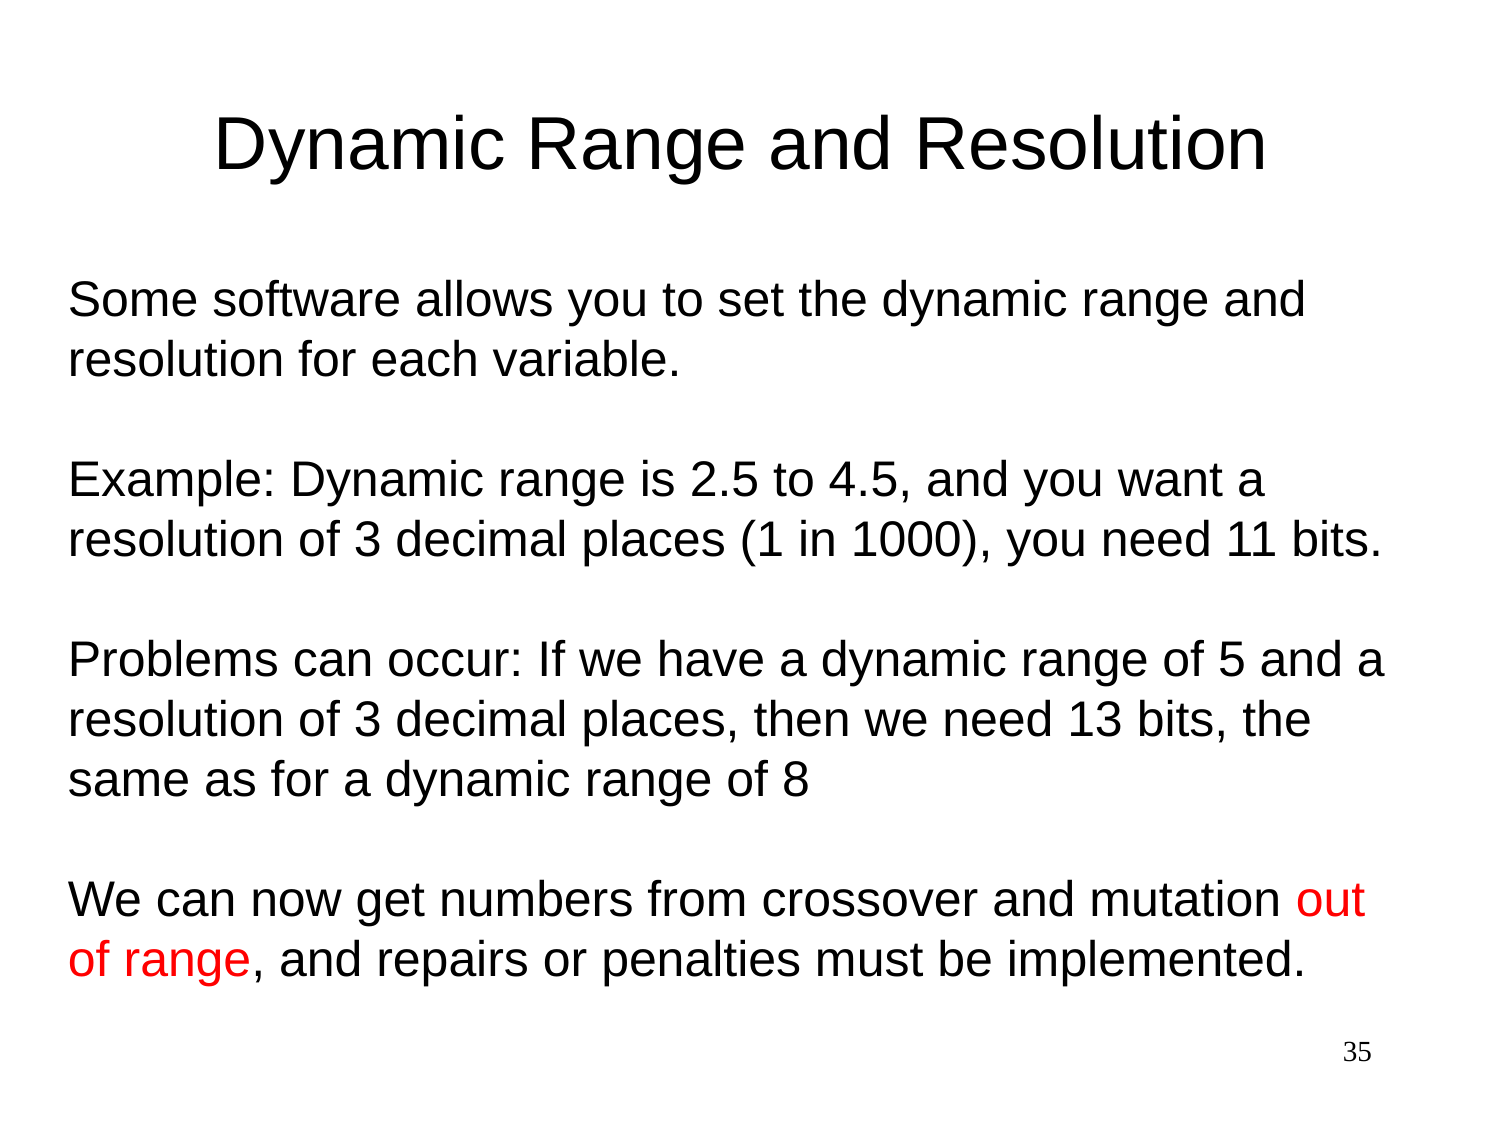

# Dynamic Range and Resolution
Some software allows you to set the dynamic range and resolution for each variable.

Example: Dynamic range is 2.5 to 4.5, and you want a resolution of 3 decimal places (1 in 1000), you need 11 bits.

Problems can occur: If we have a dynamic range of 5 and a resolution of 3 decimal places, then we need 13 bits, the same as for a dynamic range of 8

We can now get numbers from crossover and mutation out of range, and repairs or penalties must be implemented.
35